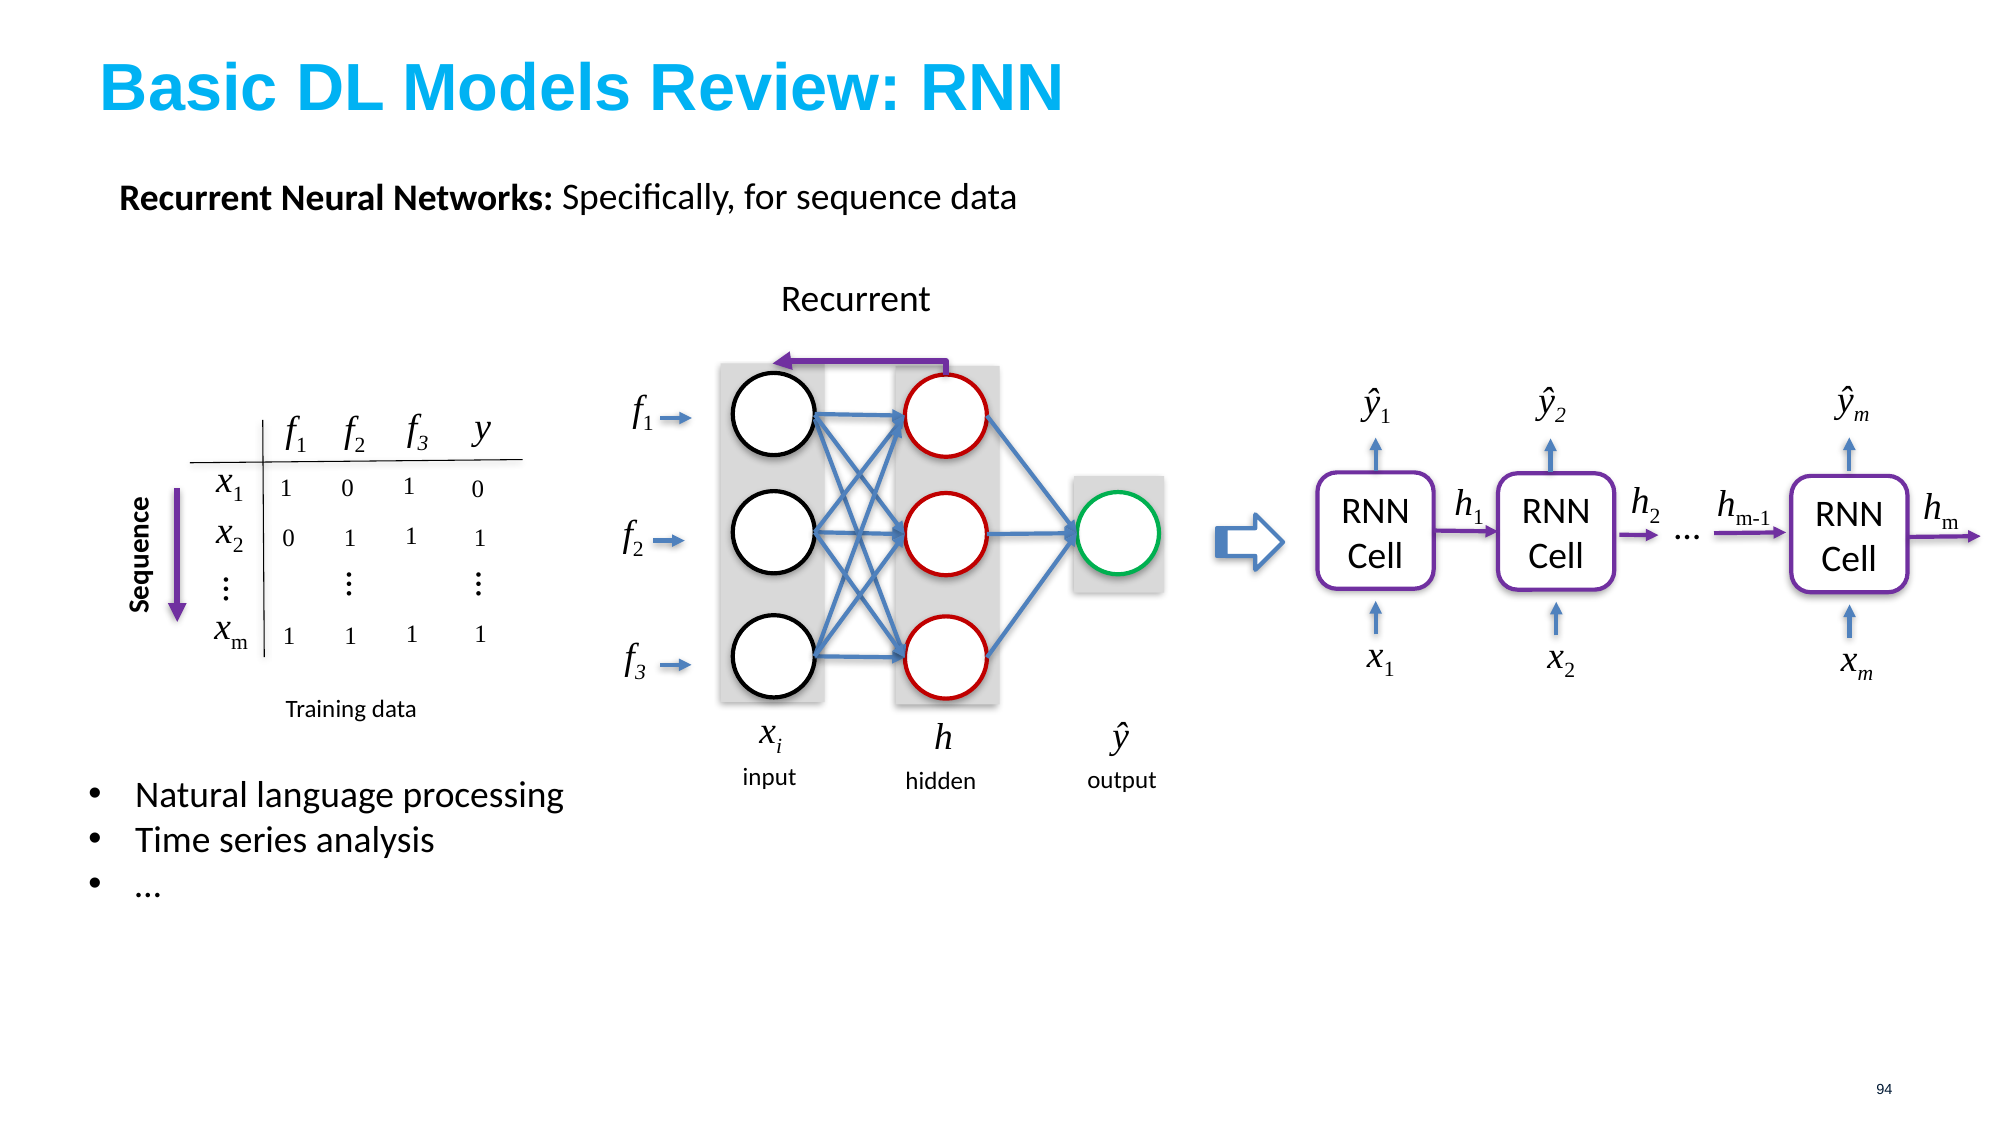

# Basic DL Models Review: RNN
Specifically, for sequence data
Recurrent Neural Networks:
Recurrent

f1
f2
f3
xi
ŷ
h
input
output
hidden
ŷm
ŷ2
ŷ1
y
f3
f1
f2
x1
1
0
1
x2
1
1
0
…
…
xm
1
1
1
0
1
…
1
h2
h1
hm-1
RNN Cell
RNN Cell
hm
RNN Cell
…

Sequence
x1
x2
xm
Training data
Natural language processing
Time series analysis
…
94